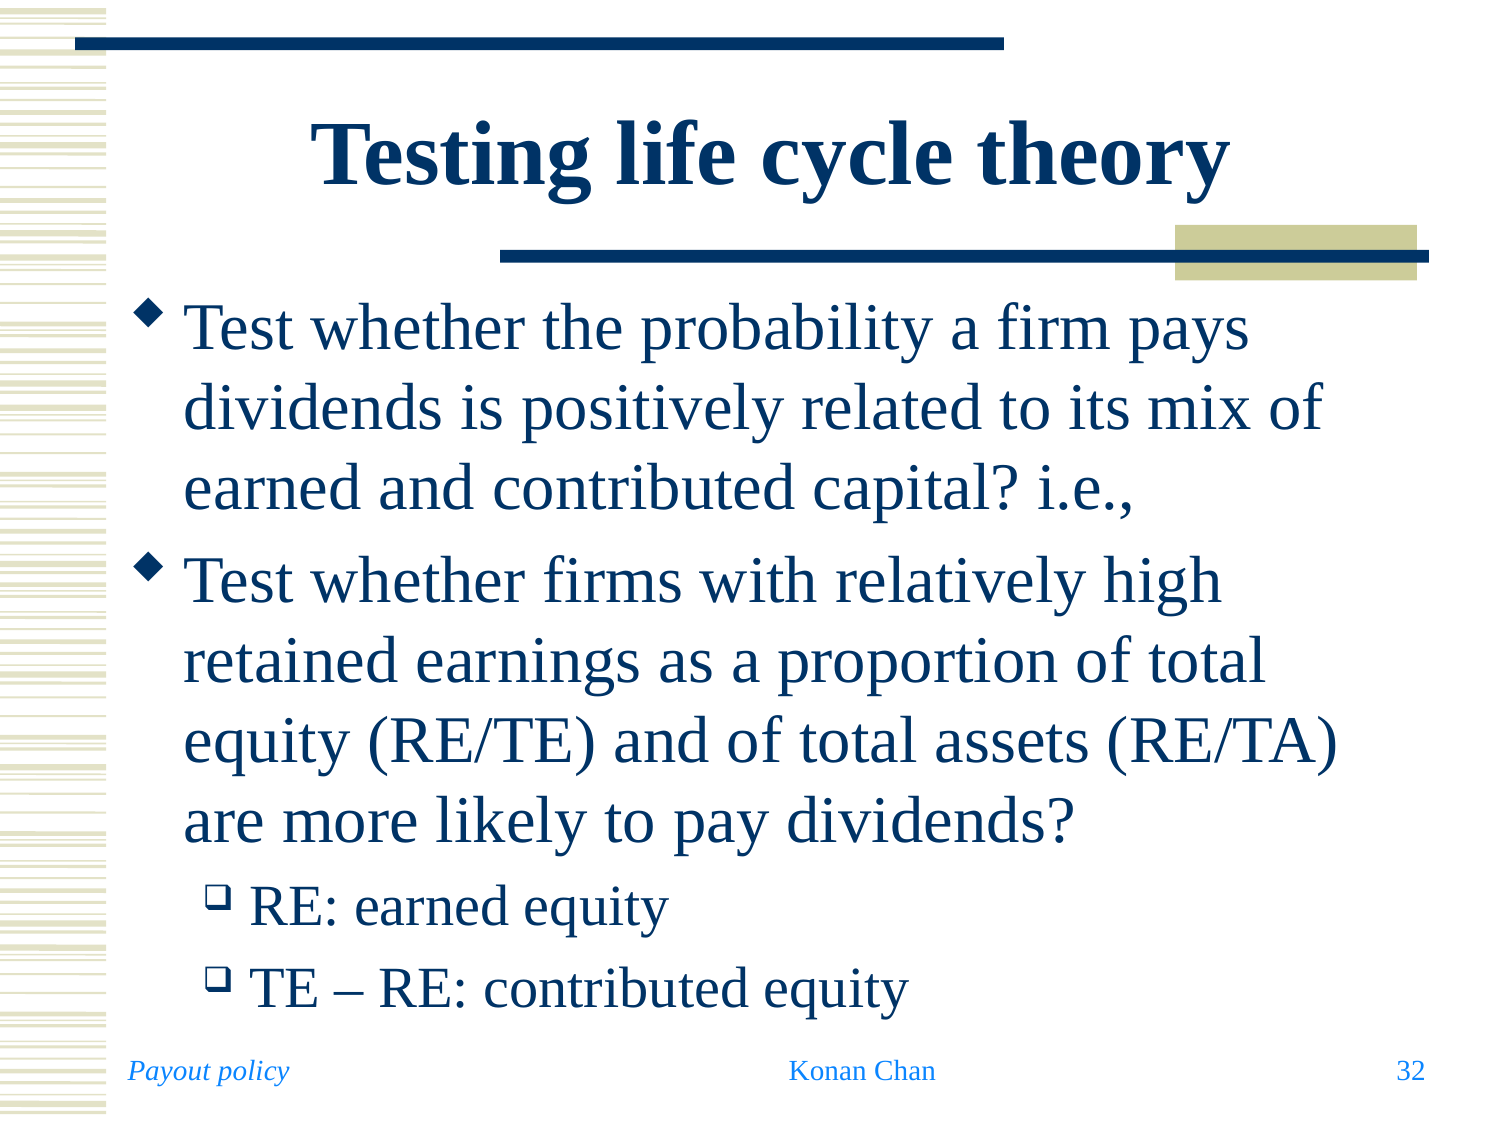

# Testing life cycle theory
Test whether the probability a firm pays dividends is positively related to its mix of earned and contributed capital? i.e.,
Test whether firms with relatively high retained earnings as a proportion of total equity (RE/TE) and of total assets (RE/TA) are more likely to pay dividends?
RE: earned equity
TE – RE: contributed equity
Payout policy
Konan Chan
32